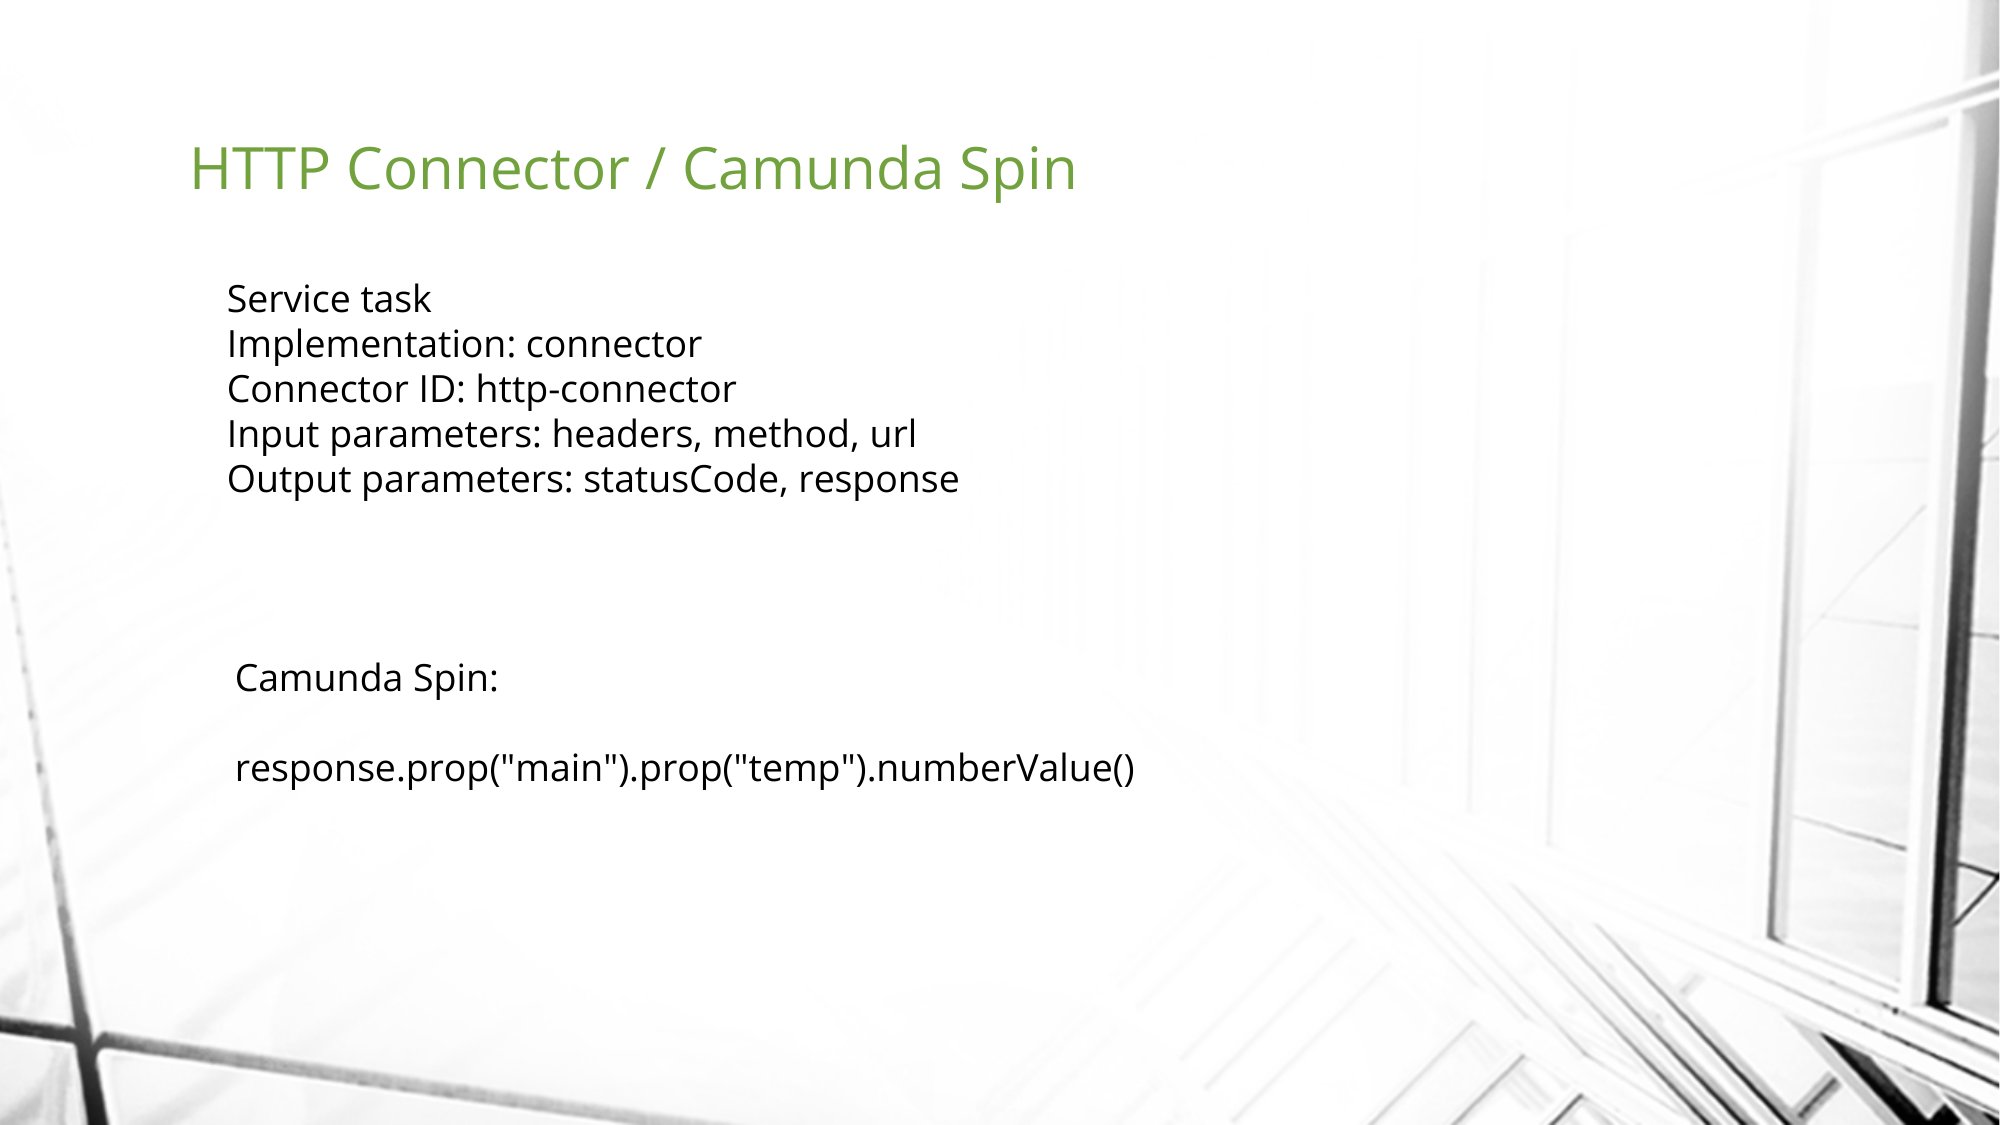

# HTTP Connector / Camunda Spin
Service task
Implementation: connector
Connector ID: http-connector
Input parameters: headers, method, url
Output parameters: statusCode, response

Camunda Spin:

response.prop("main").prop("temp").numberValue()